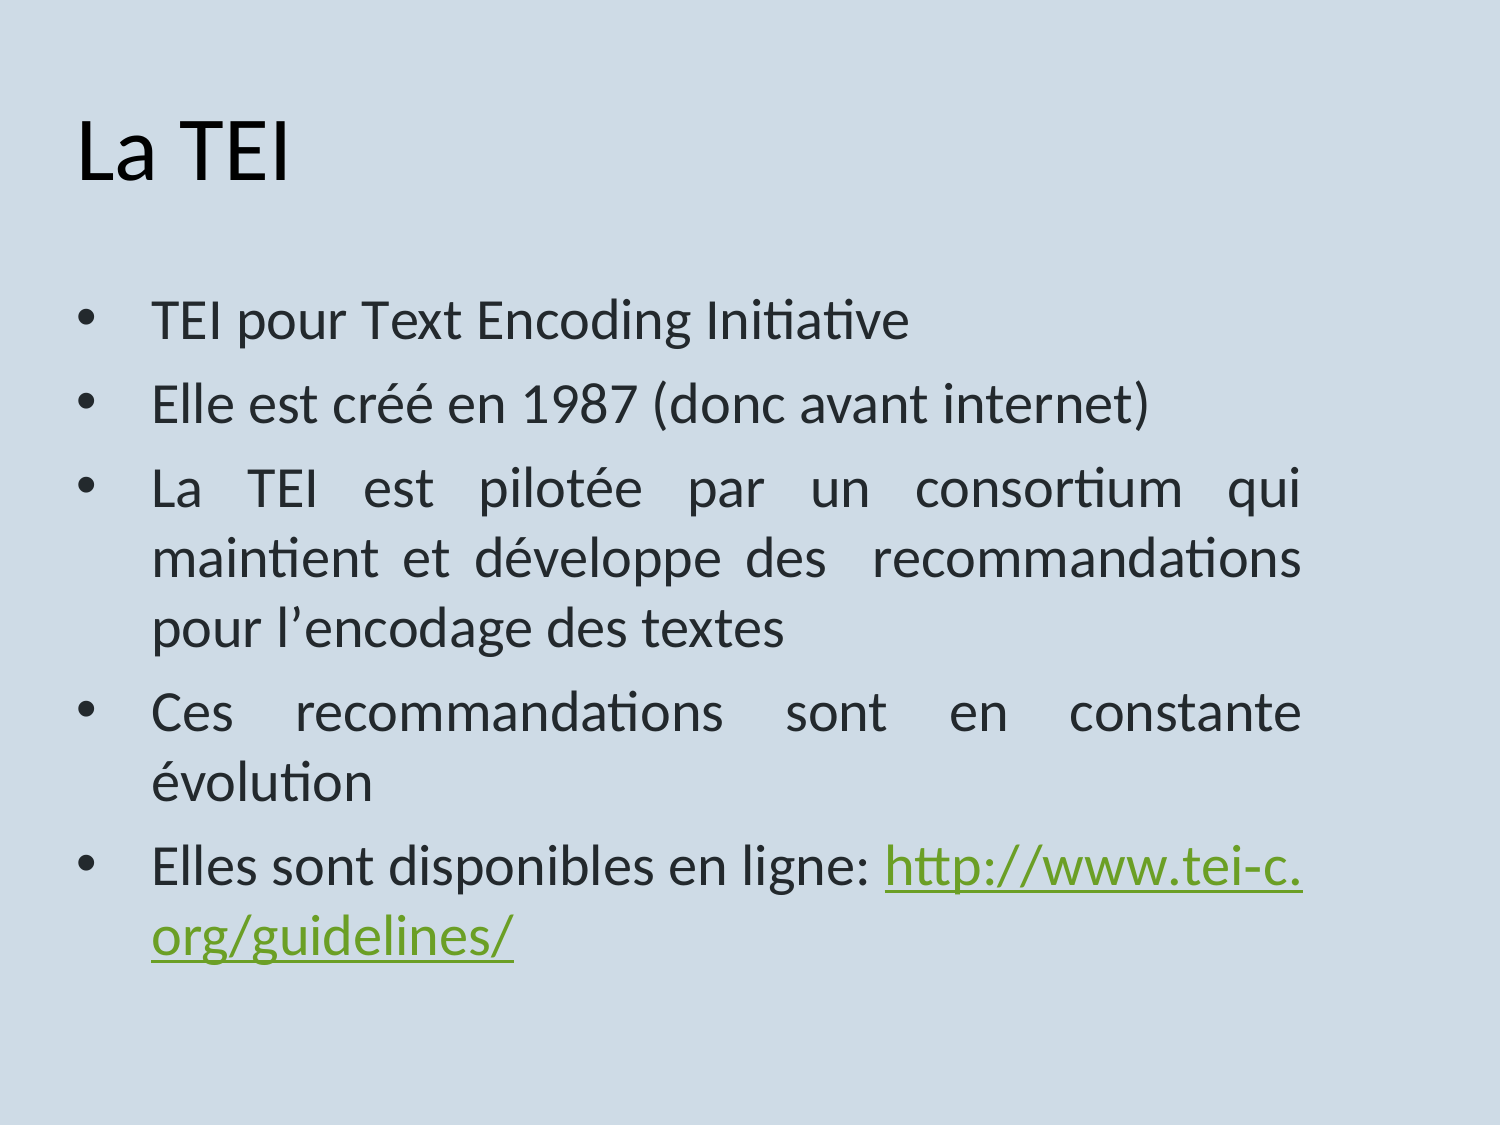

# La TEI
TEI pour Text Encoding Initiative
Elle est créé en 1987 (donc avant internet)
La TEI est pilotée par un consortium qui maintient et développe des  recommandations pour l’encodage des textes
Ces recommandations sont en constante évolution
Elles sont disponibles en ligne: http://www.tei‑c.org/guidelines/